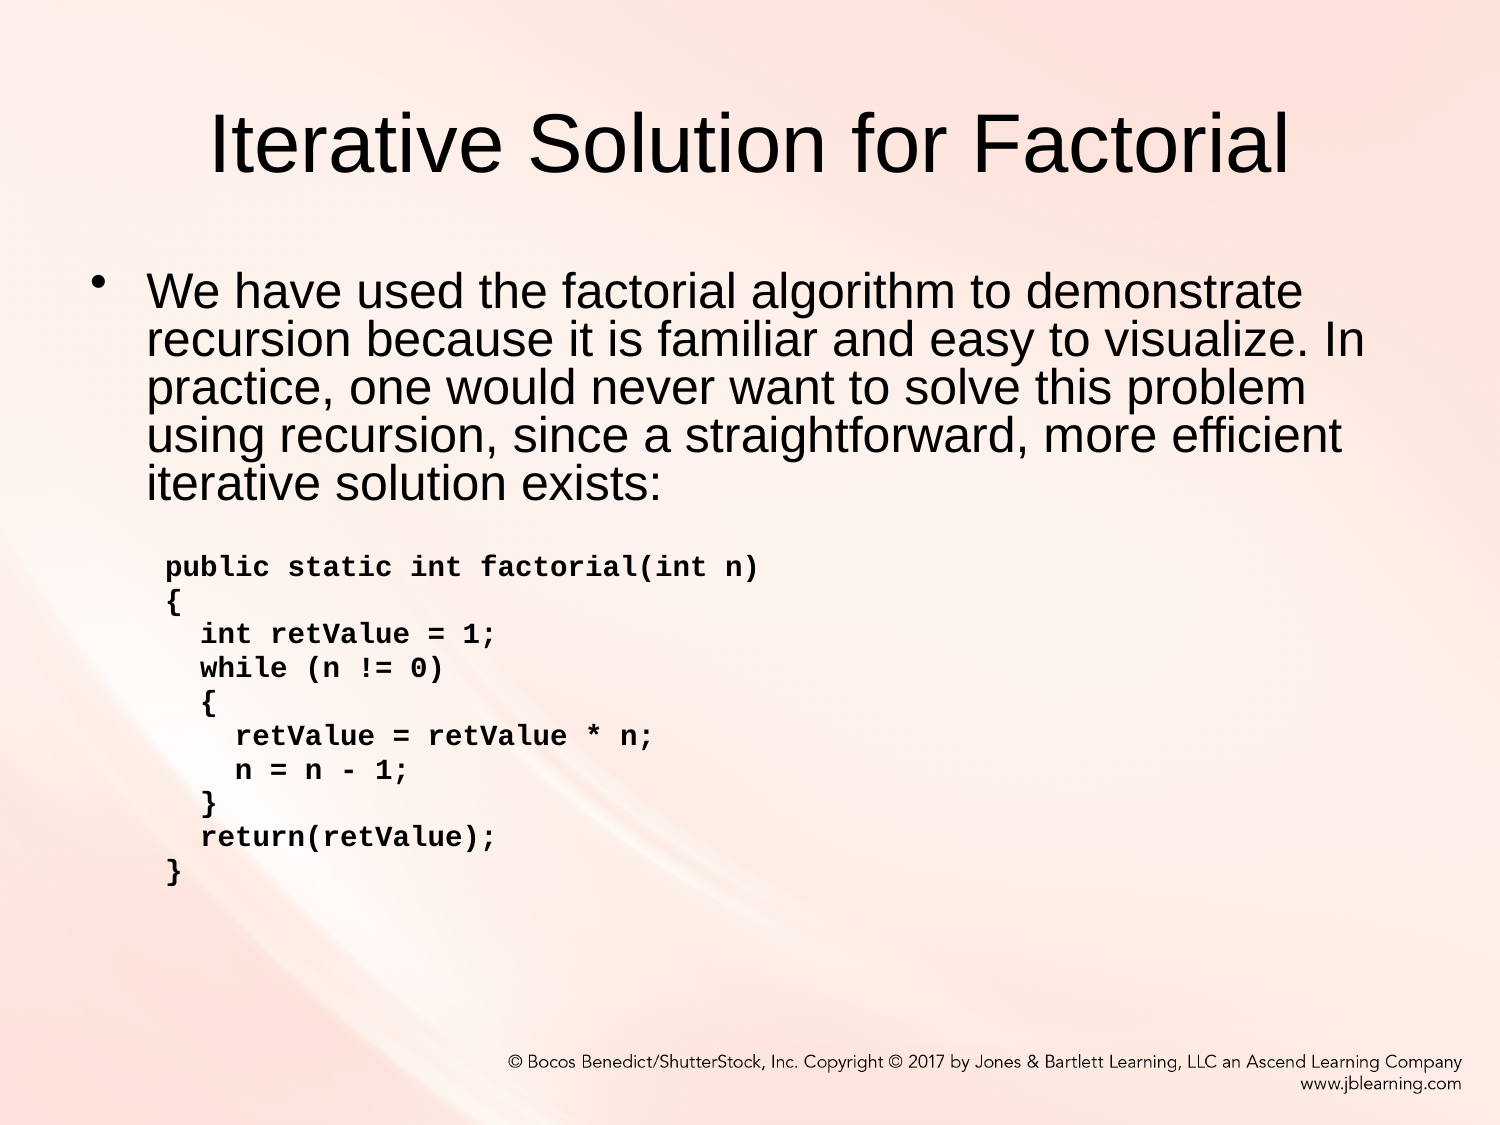

# Iterative Solution for Factorial
We have used the factorial algorithm to demonstrate recursion because it is familiar and easy to visualize. In practice, one would never want to solve this problem using recursion, since a straightforward, more efficient iterative solution exists:

public static int factorial(int n)
{
  int retValue = 1;
  while (n != 0)
  {
    retValue = retValue * n;
    n = n - 1;
  }
  return(retValue);
}